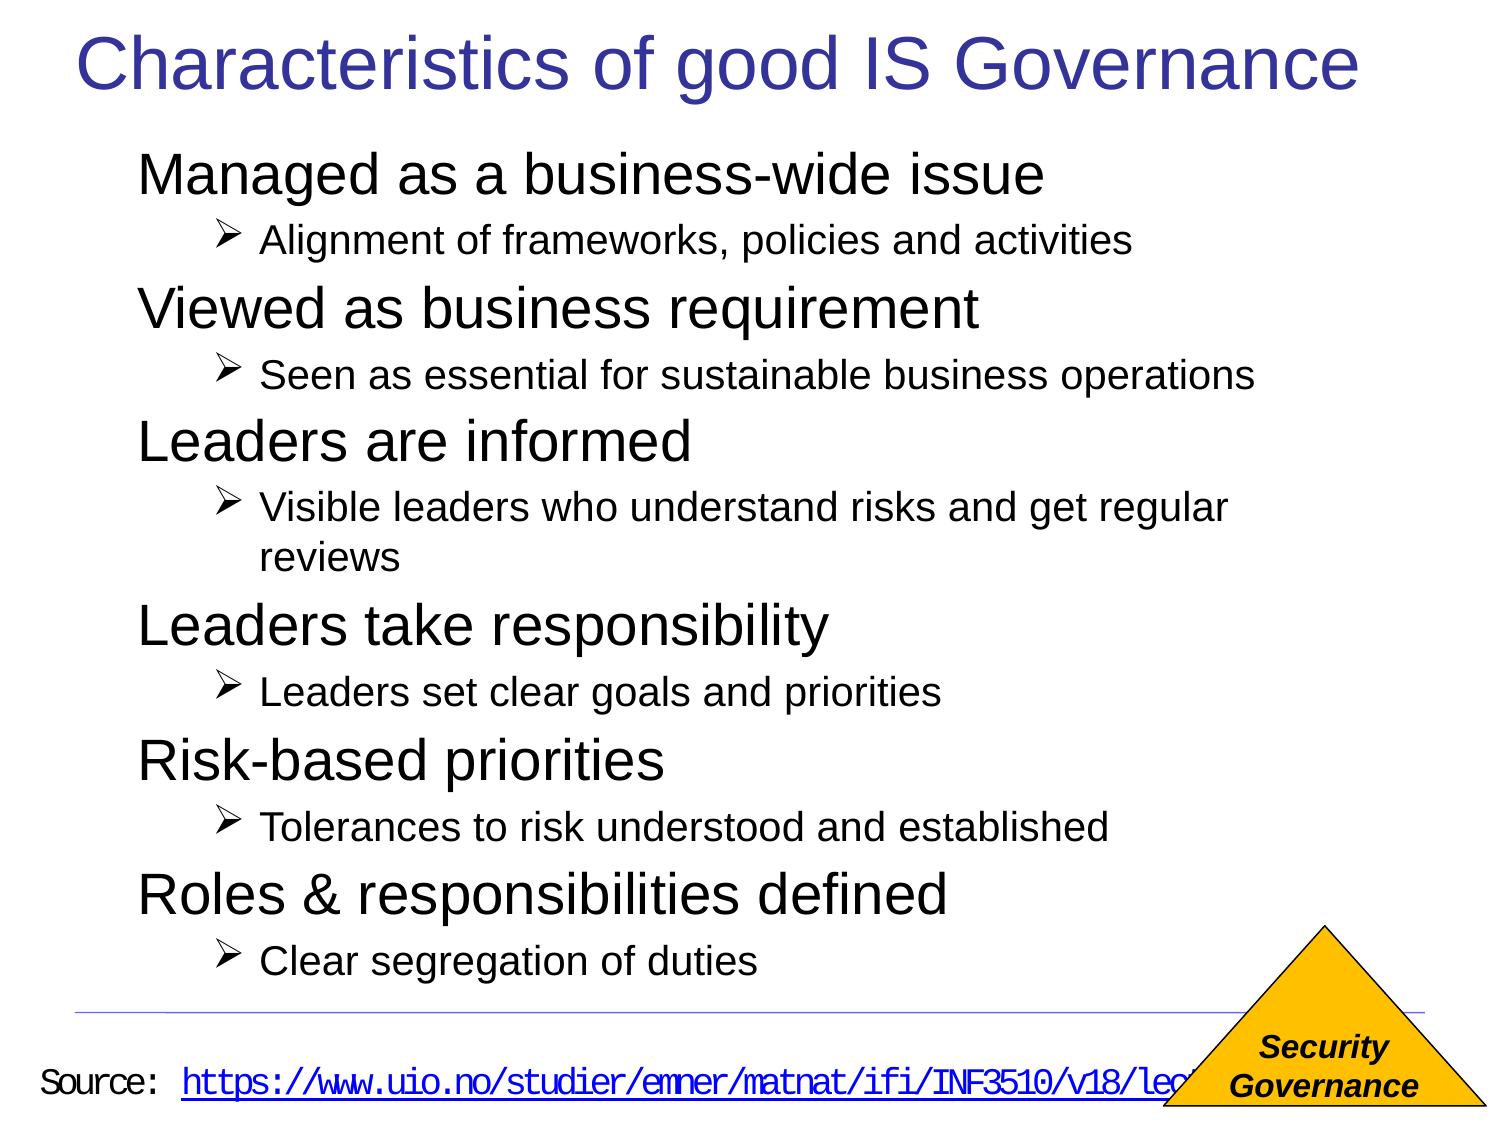

# Characteristics of good IS Governance
Managed as a business-wide issue
Alignment of frameworks, policies and activities
Viewed as business requirement
Seen as essential for sustainable business operations
Leaders are informed
Visible leaders who understand risks and get regular reviews
Leaders take responsibility
Leaders set clear goals and priorities
Risk-based priorities
Tolerances to risk understood and established
Roles & responsibilities defined
Clear segregation of duties

Security
Governance